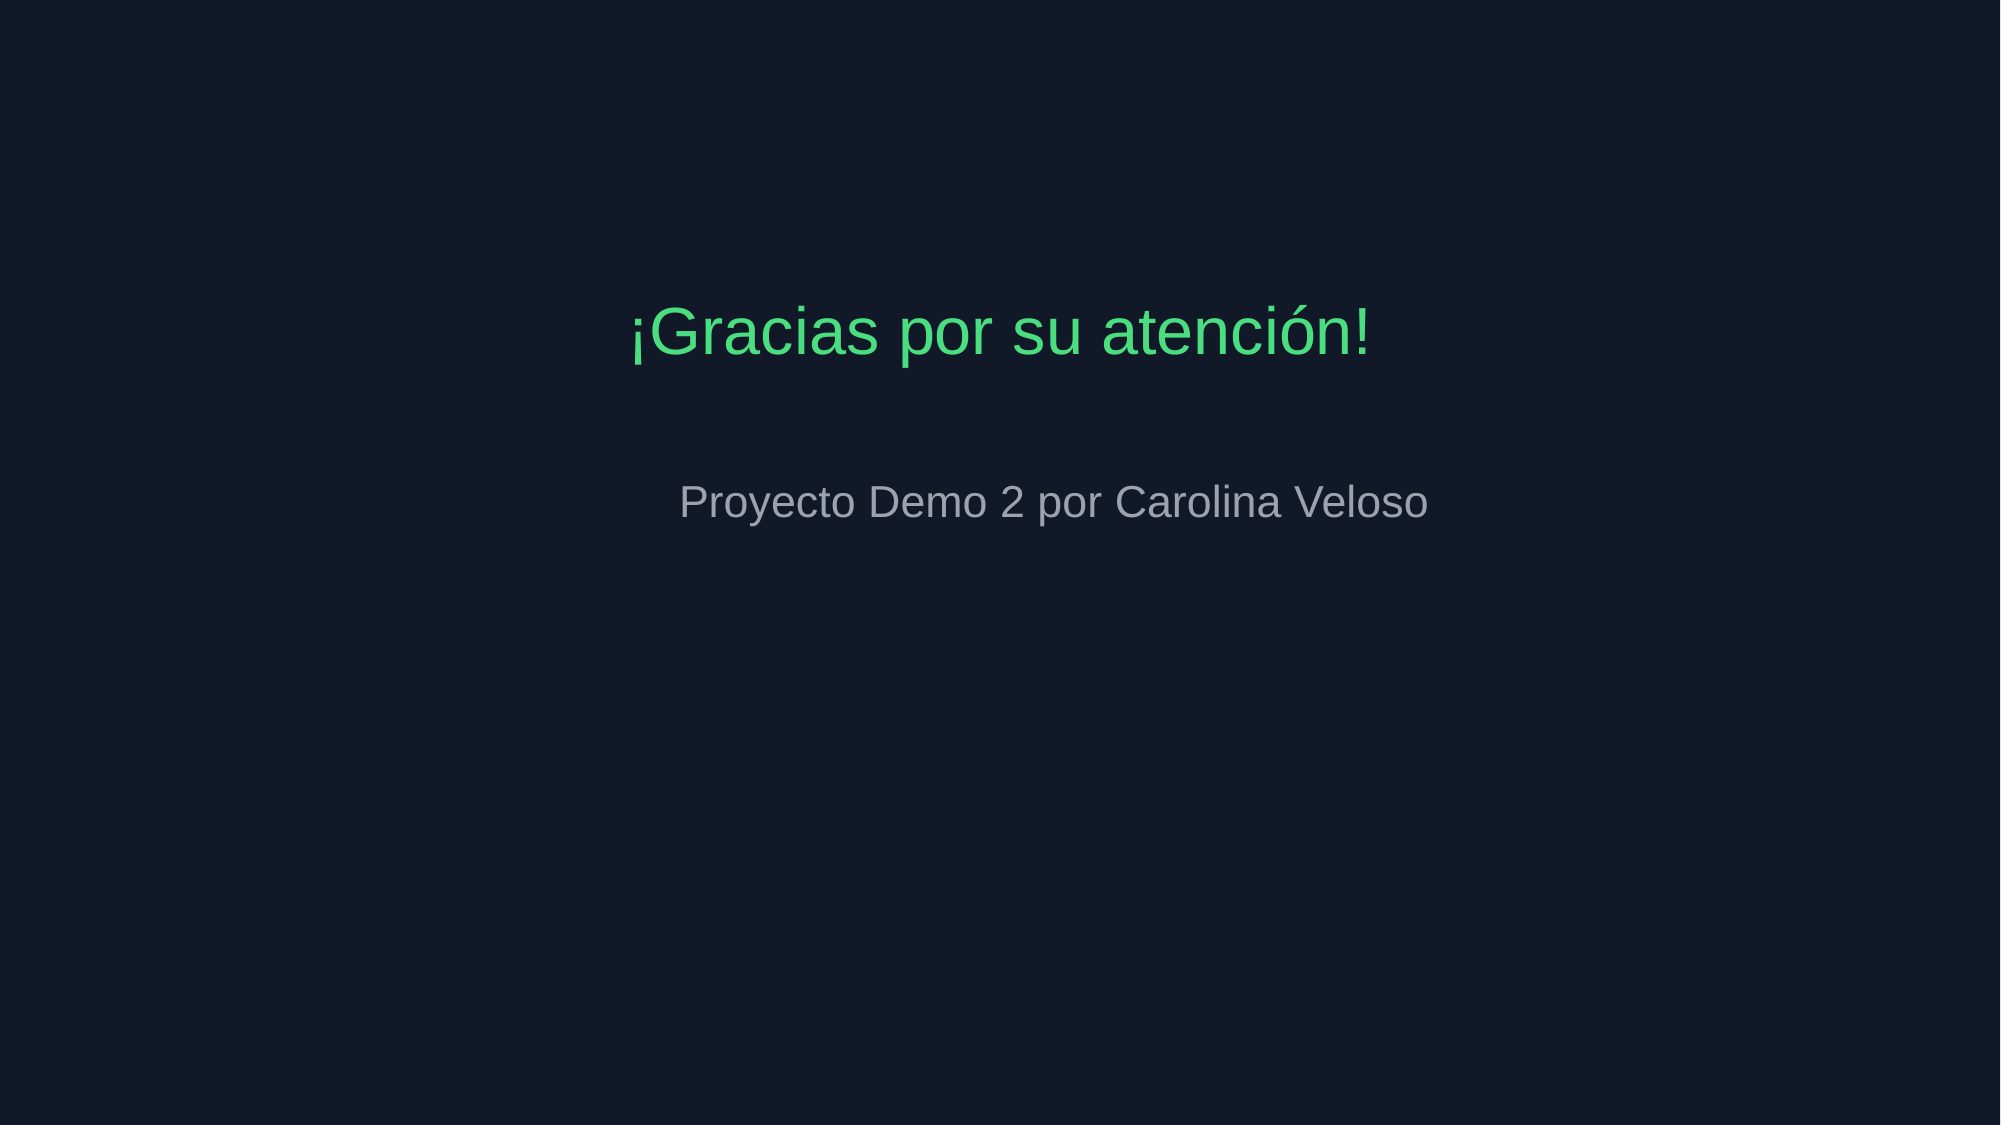

¡Gracias por su atención!
Proyecto Demo 2 por Carolina Veloso